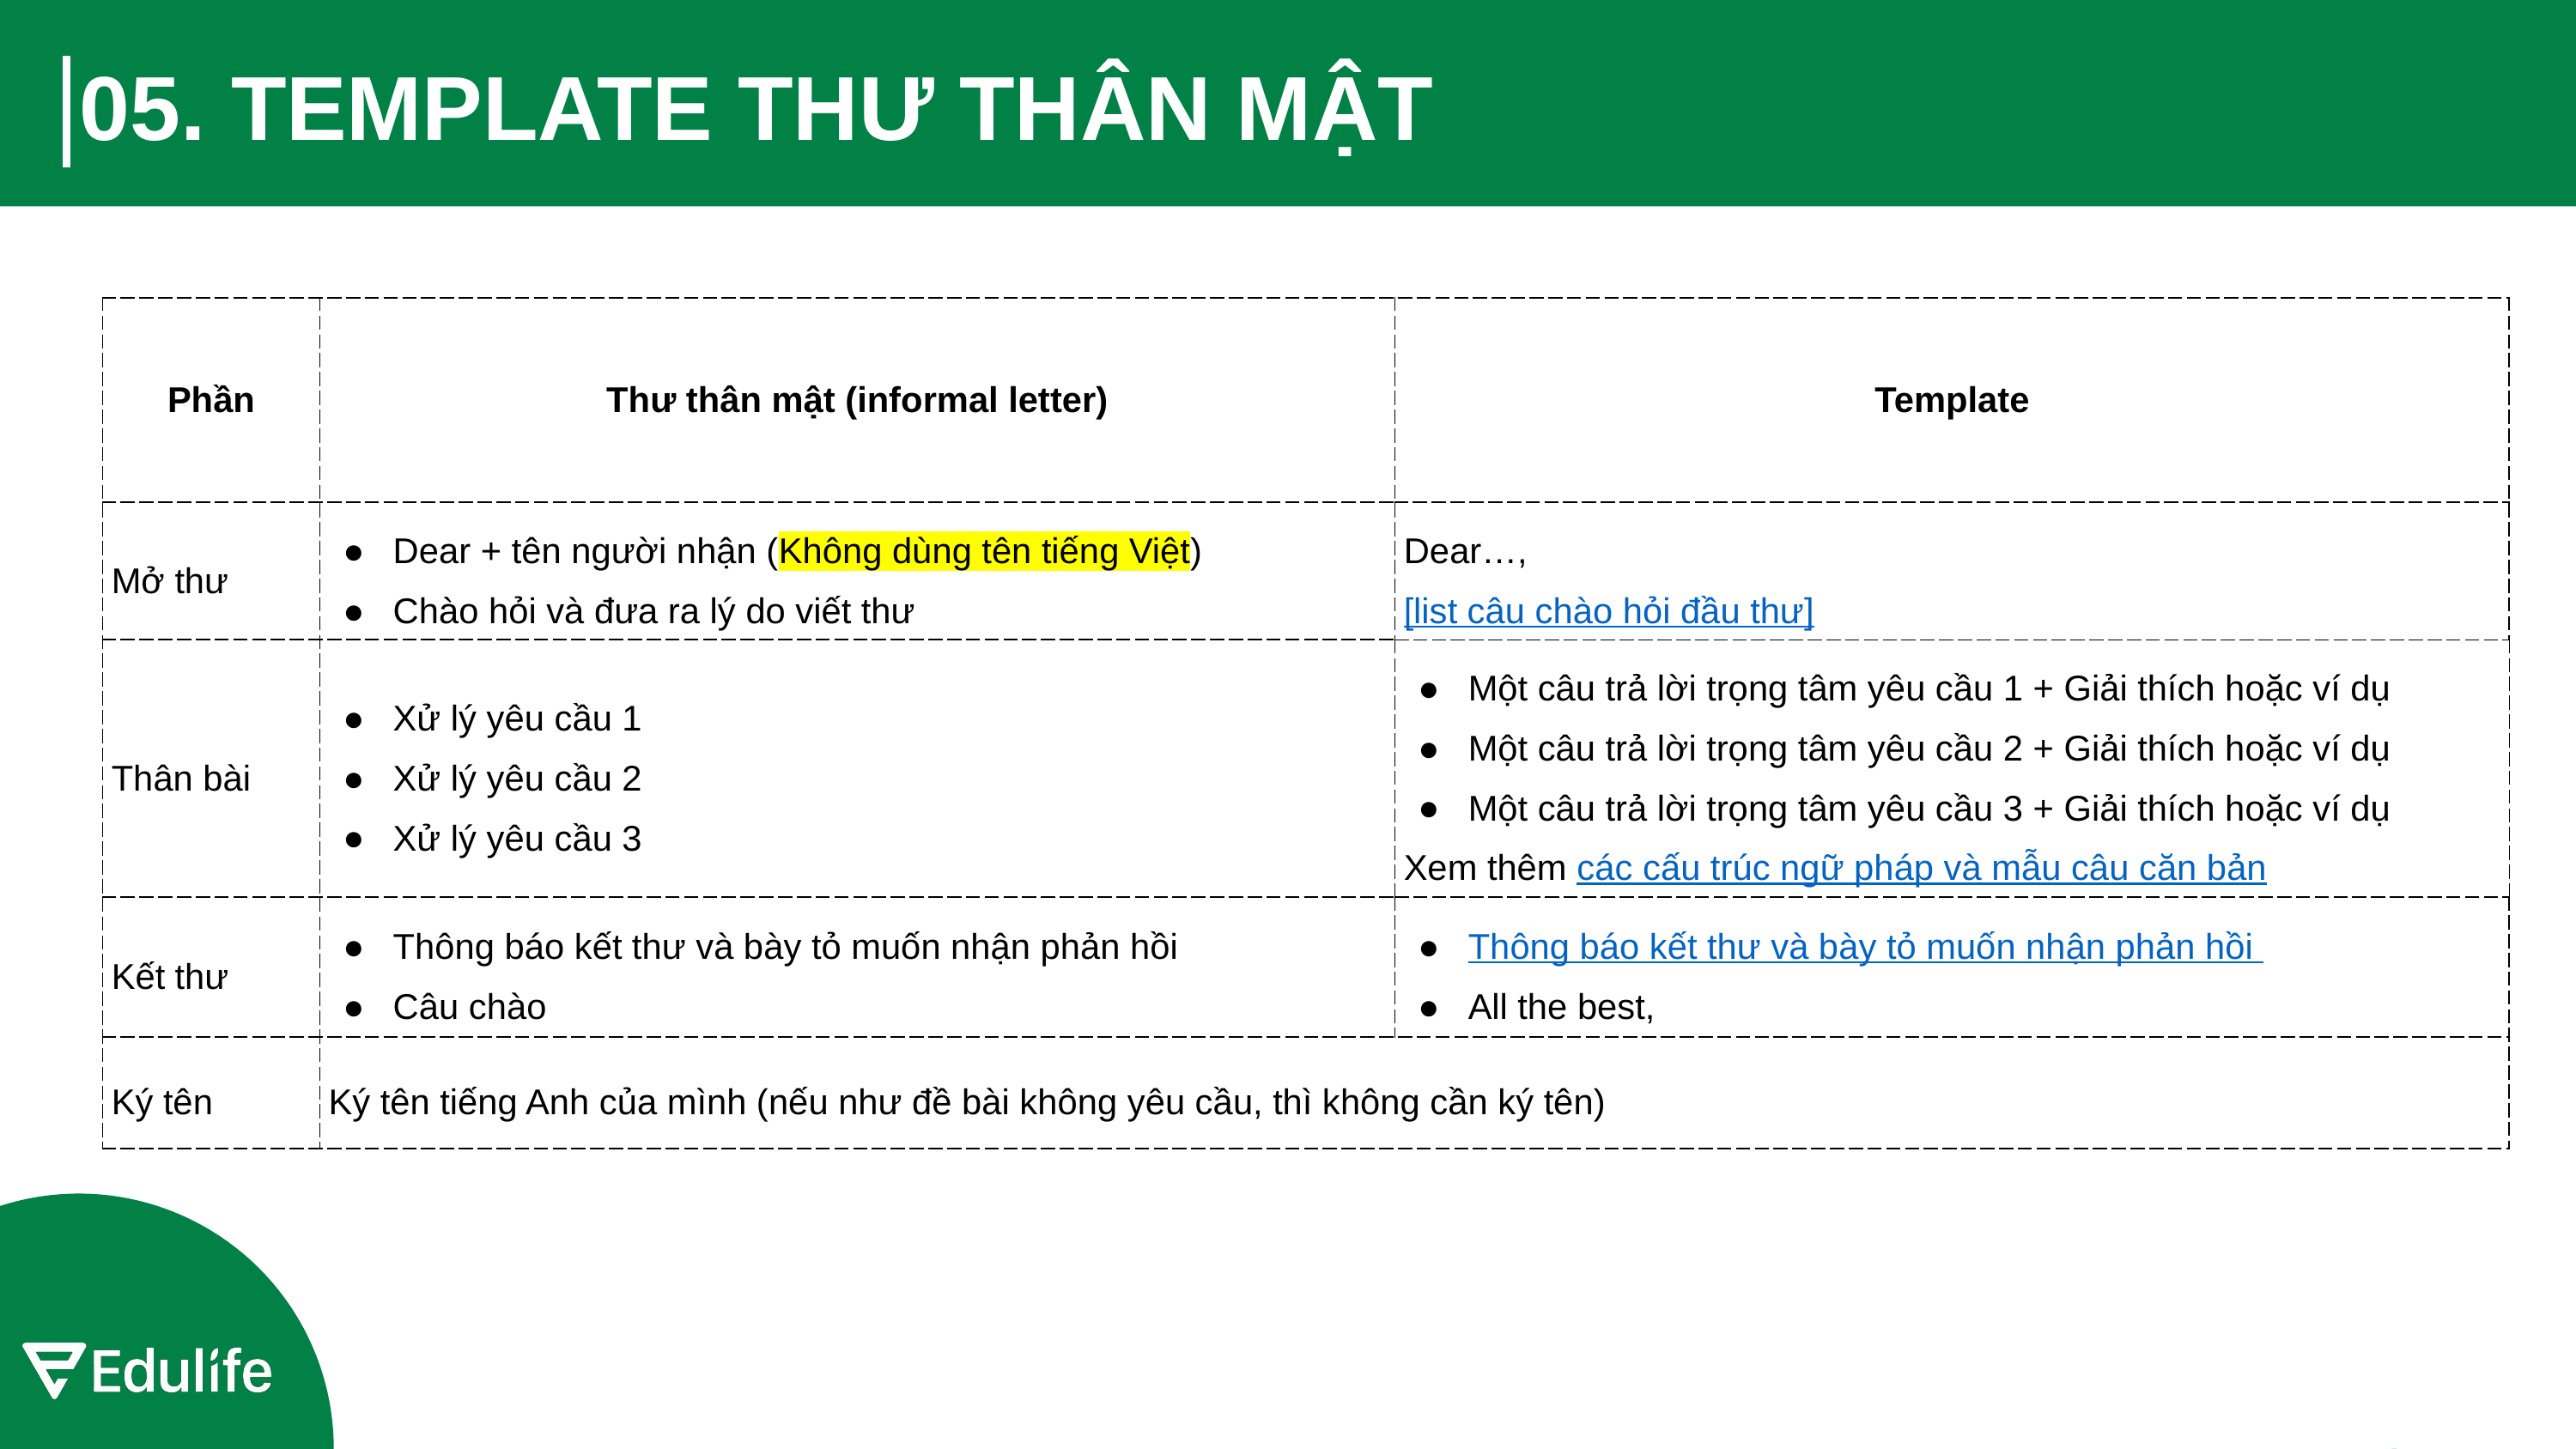

# 05. TEMPLATE THƯ THÂN MẬT
| Phần | Thư thân mật (informal letter) | Template |
| --- | --- | --- |
| Mở thư | Dear + tên người nhận (Không dùng tên tiếng Việt) Chào hỏi và đưa ra lý do viết thư | Dear…, [list câu chào hỏi đầu thư] |
| Thân bài | Xử lý yêu cầu 1 Xử lý yêu cầu 2 Xử lý yêu cầu 3 | Một câu trả lời trọng tâm yêu cầu 1 + Giải thích hoặc ví dụ Một câu trả lời trọng tâm yêu cầu 2 + Giải thích hoặc ví dụ Một câu trả lời trọng tâm yêu cầu 3 + Giải thích hoặc ví dụ Xem thêm các cấu trúc ngữ pháp và mẫu câu căn bản |
| Kết thư | Thông báo kết thư và bày tỏ muốn nhận phản hồi Câu chào | Thông báo kết thư và bày tỏ muốn nhận phản hồi All the best, |
| Ký tên | Ký tên tiếng Anh của mình (nếu như đề bài không yêu cầu, thì không cần ký tên) |  |